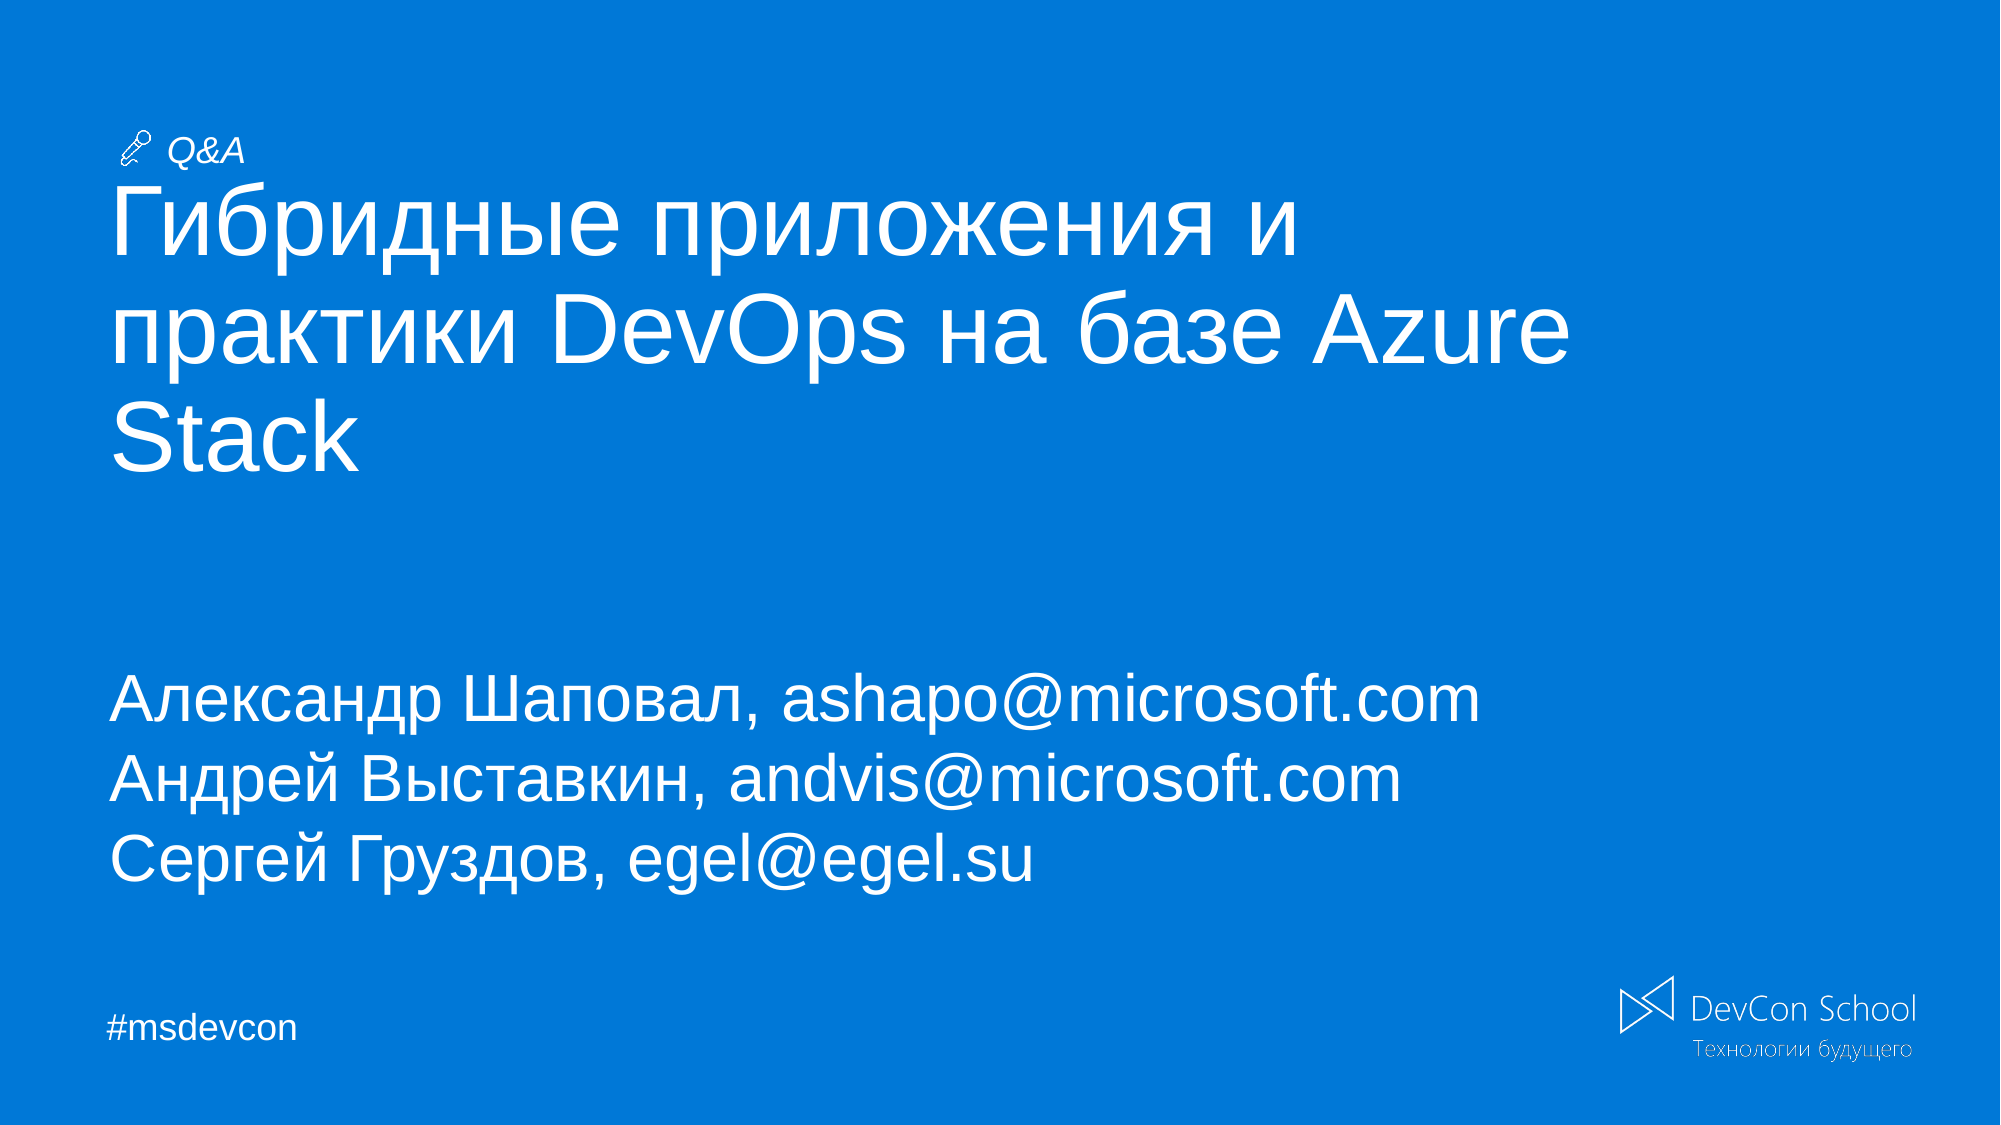

# Гибридные приложения и практики DevOps на базе Azure Stack
Александр Шаповал, ashapo@microsoft.com
Андрей Выставкин, andvis@microsoft.com
Сергей Груздов, egel@egel.su